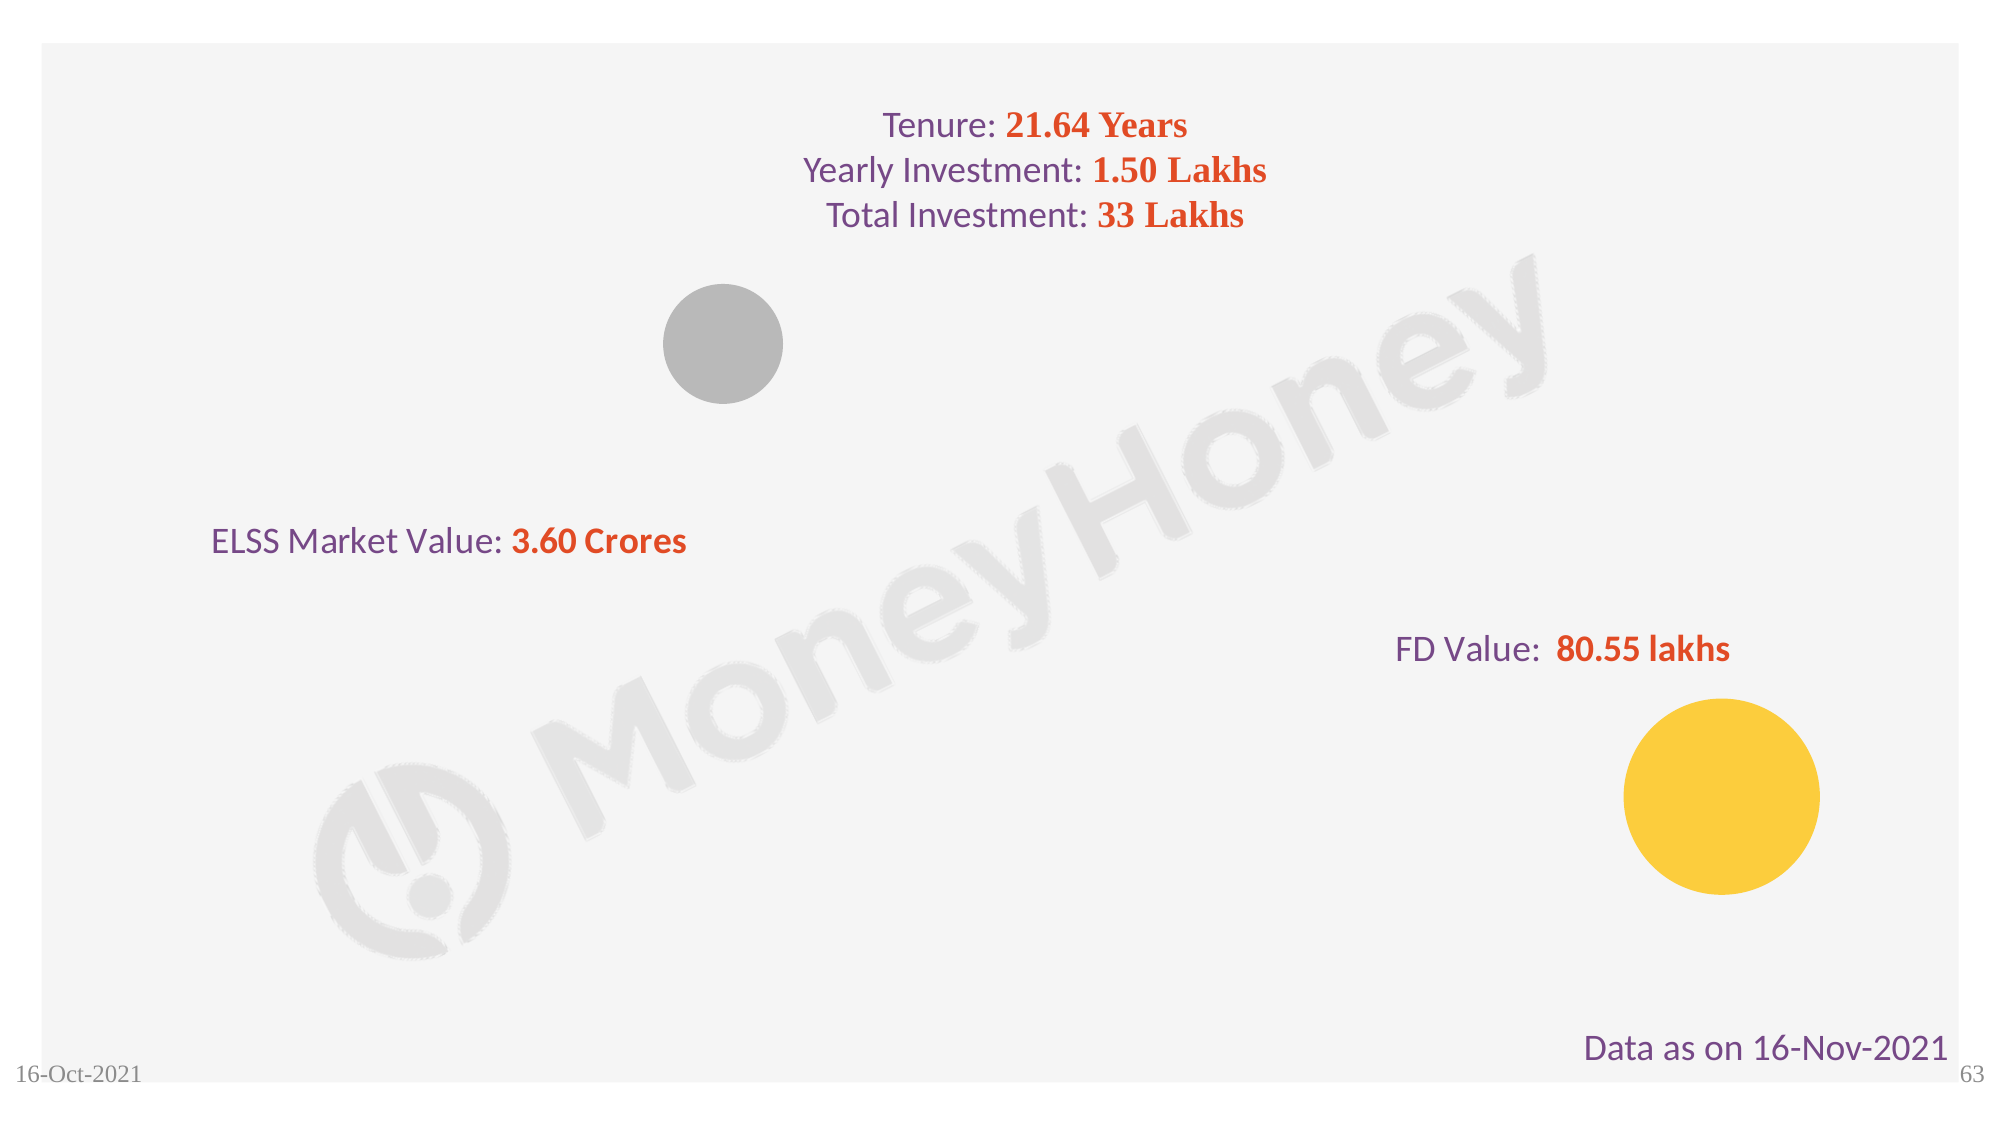

### Chart

| Category |  |  |  |
|---|---|---|---|
Tenure: 21.64 Years
Yearly Investment: 1.50 Lakhs
Total Investment: 33 Lakhs
Data as on 16-Nov-2021
16-Oct-2021
63